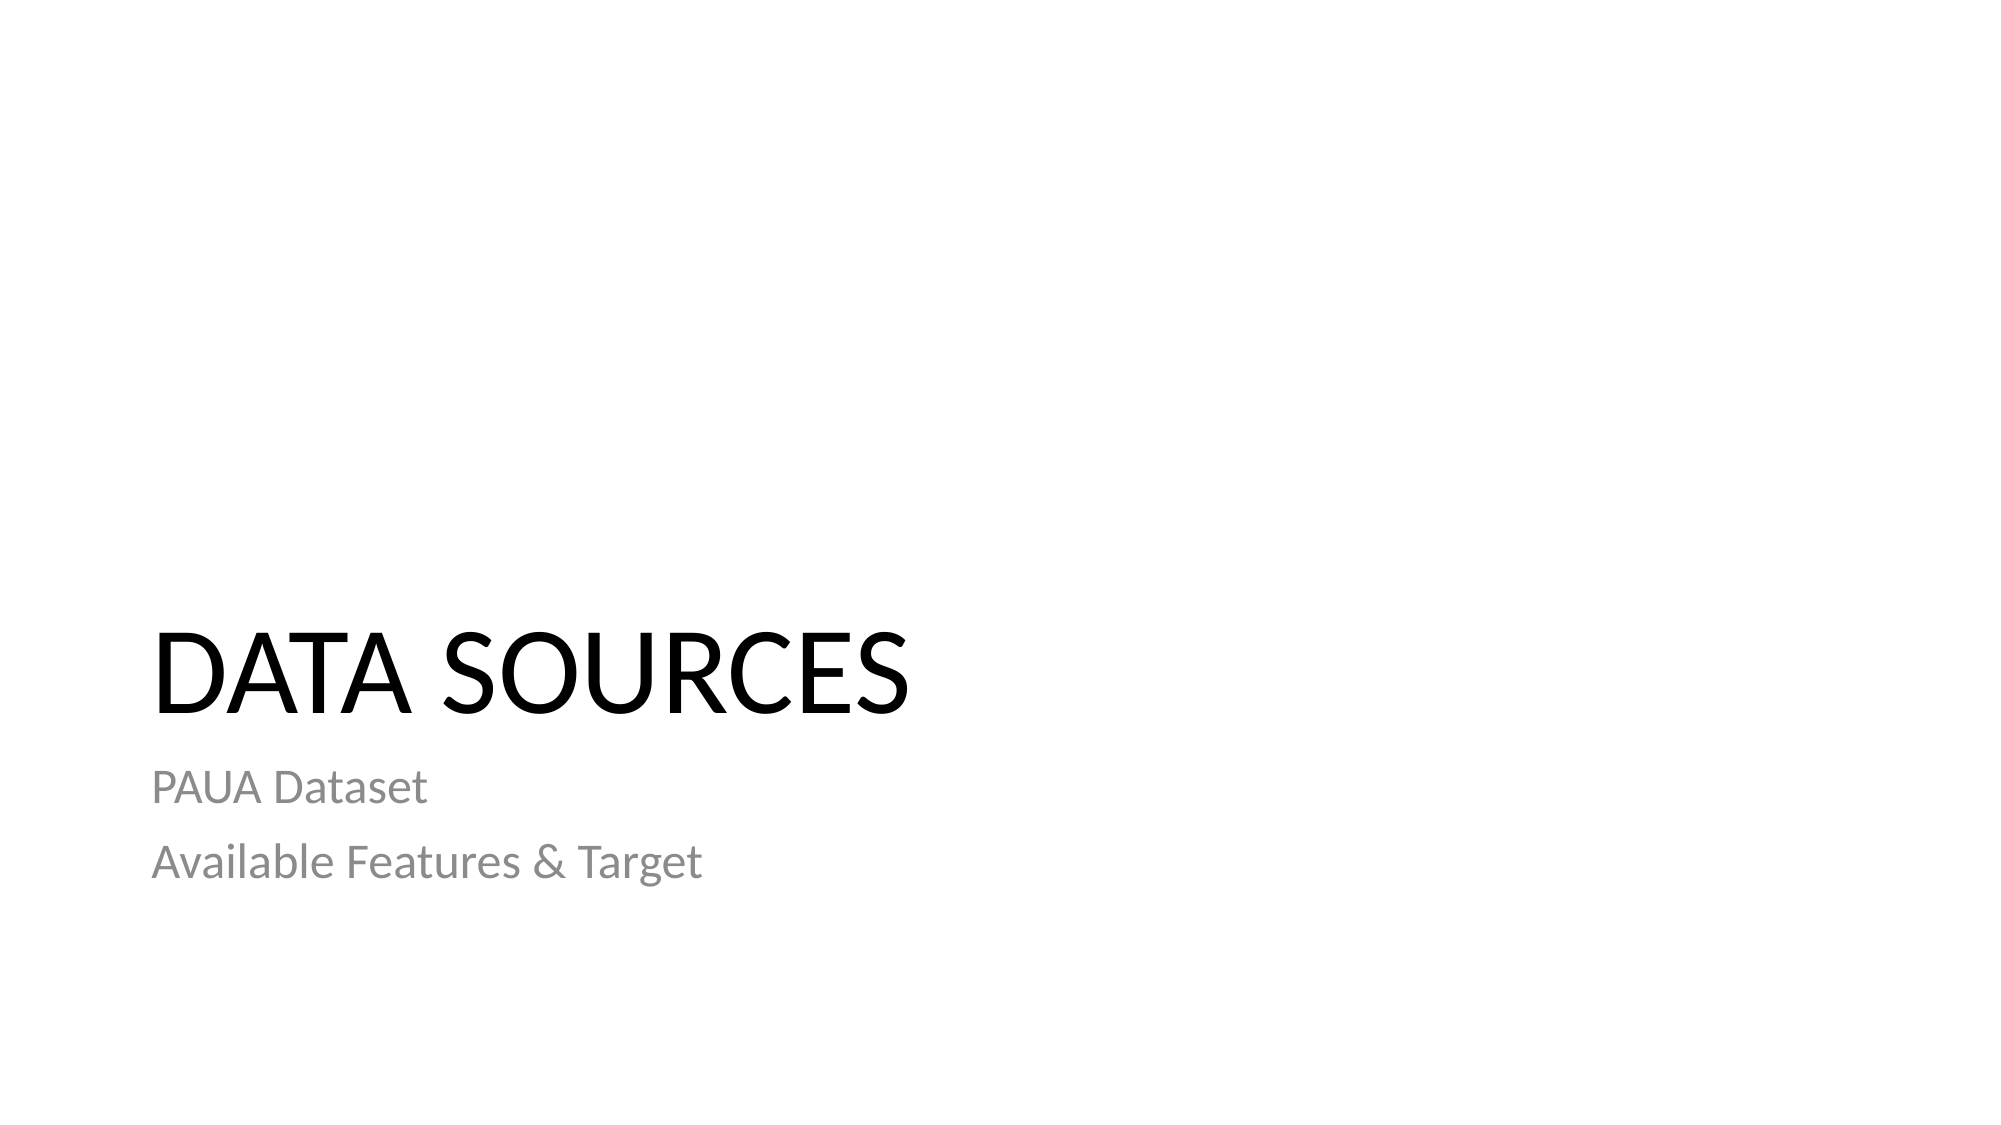

# DATA SOURCES
PAUA Dataset
Available Features & Target